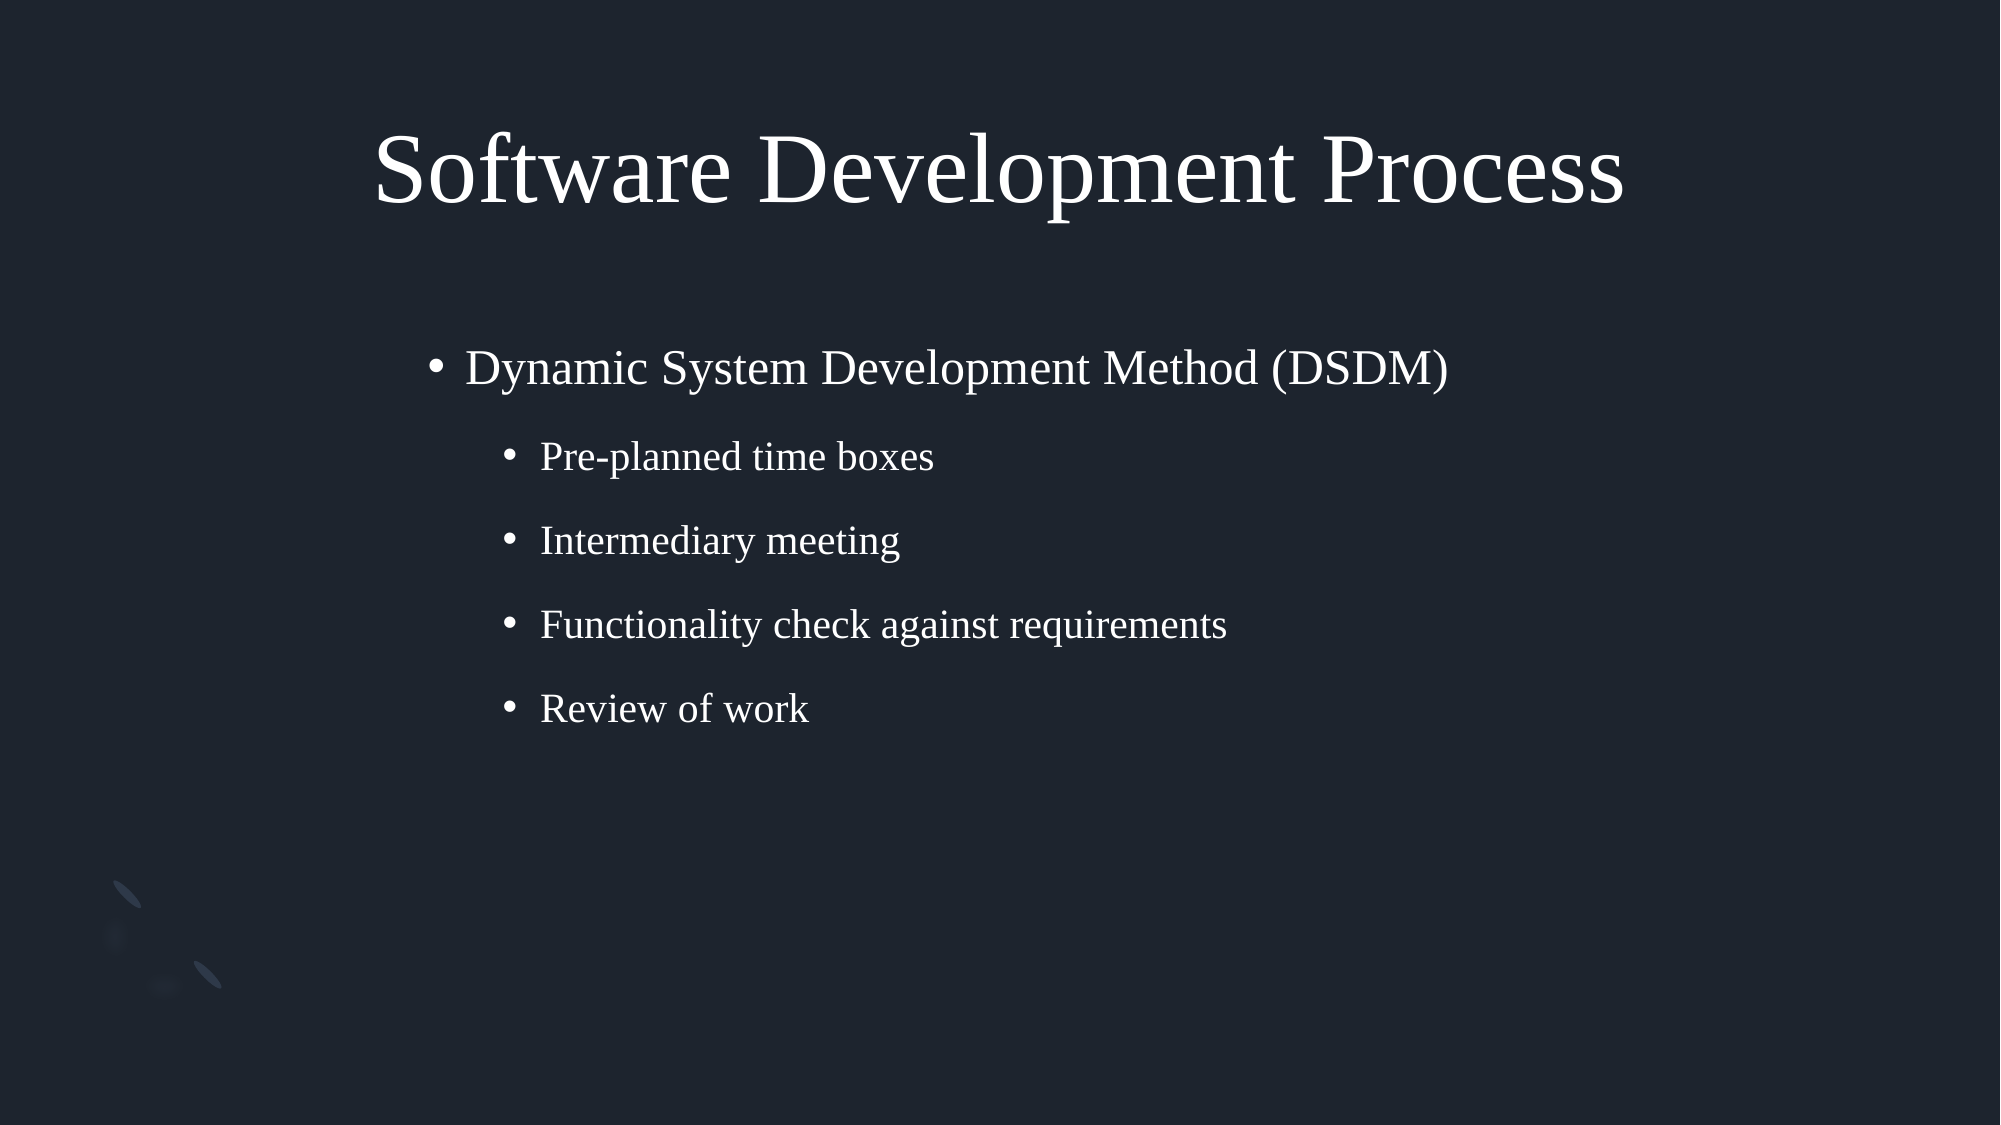

# Software Development Process
Dynamic System Development Method (DSDM)
Pre-planned time boxes
Intermediary meeting
Functionality check against requirements
Review of work